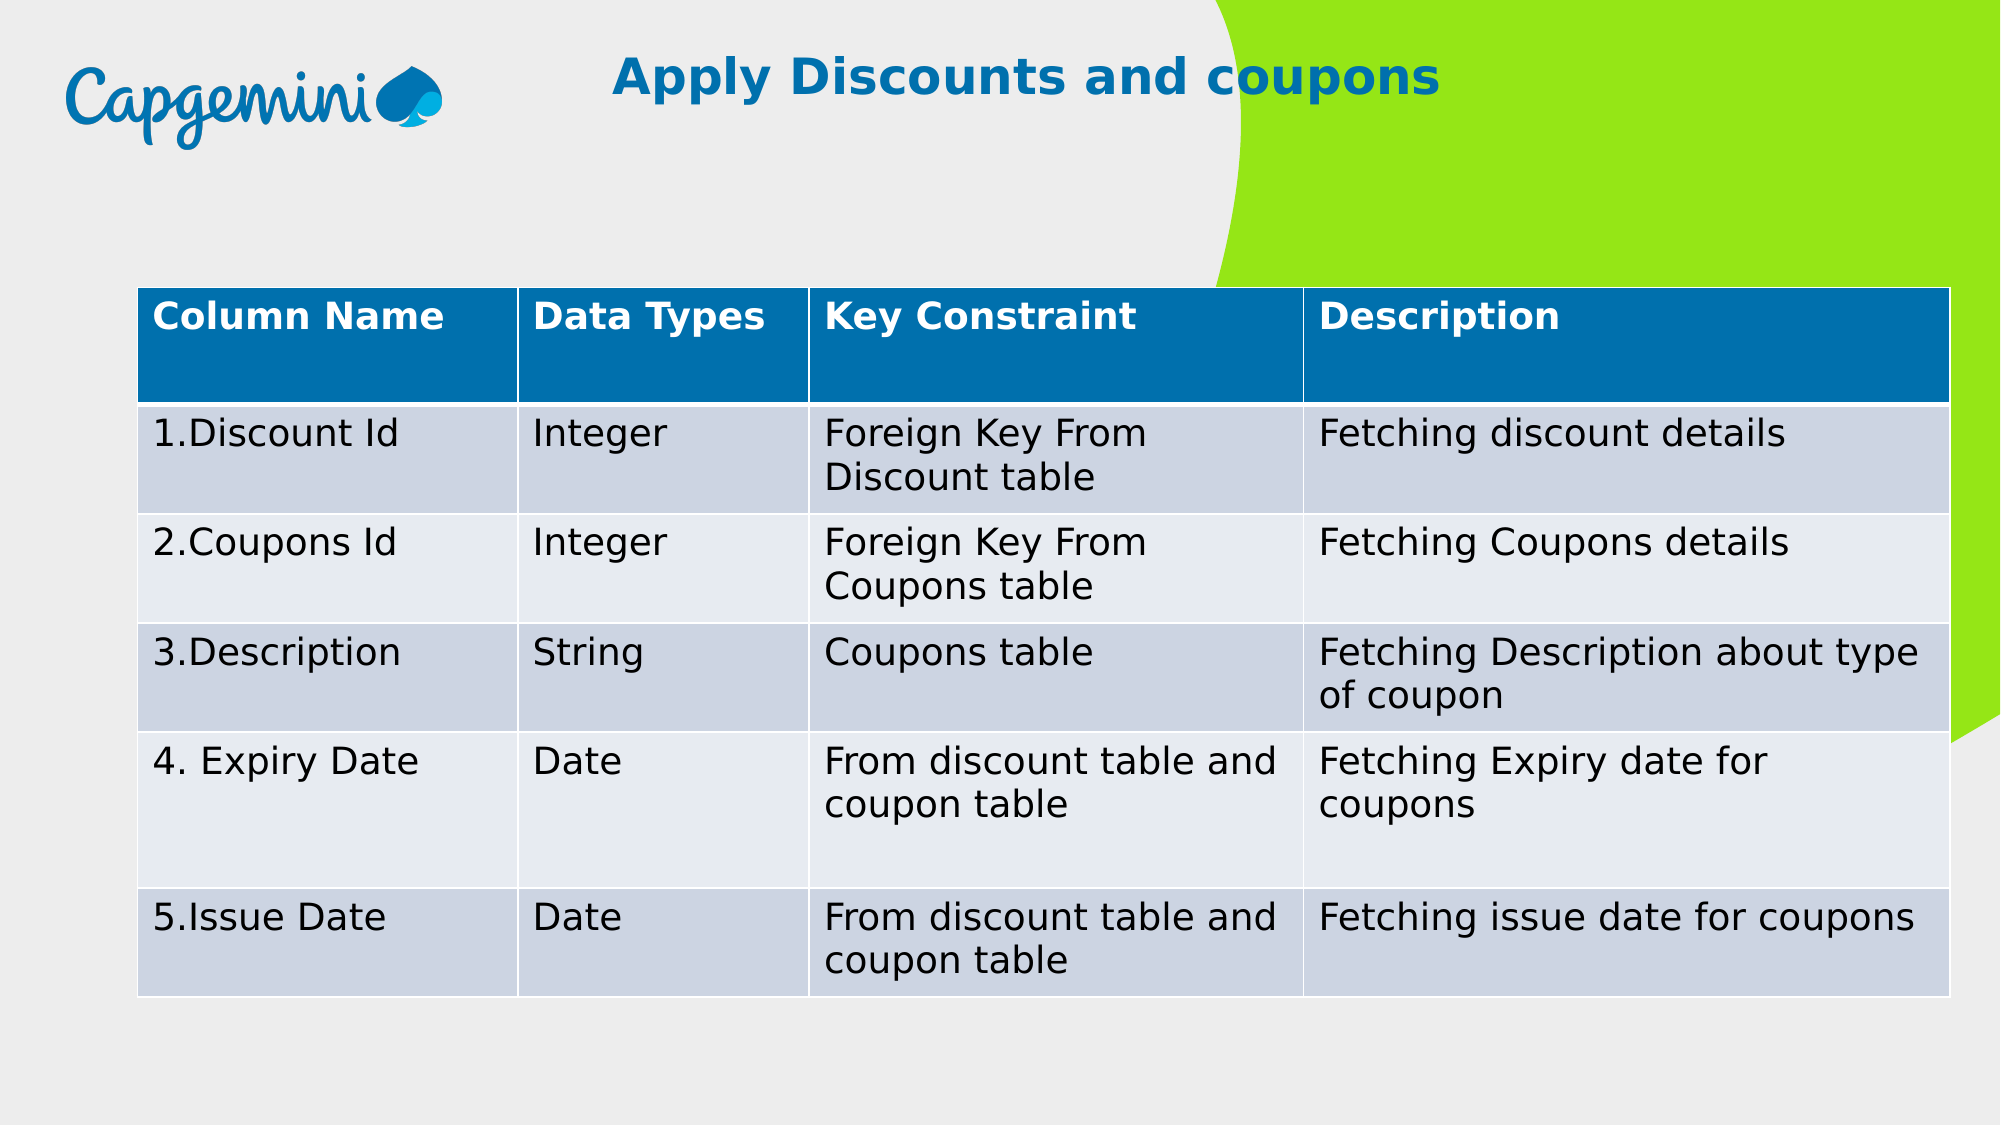

Apply Discounts and coupons

| Column Name | Data Types | Key Constraint | Description |
| --- | --- | --- | --- |
| 1.Discount Id | Integer | Foreign Key From Discount table | Fetching discount details |
| 2.Coupons Id | Integer | Foreign Key From Coupons table | Fetching Coupons details |
| 3.Description | String | Coupons table | Fetching Description about type of coupon |
| 4. Expiry Date | Date | From discount table and coupon table | Fetching Expiry date for coupons |
| 5.Issue Date | Date | From discount table and coupon table | Fetching issue date for coupons |